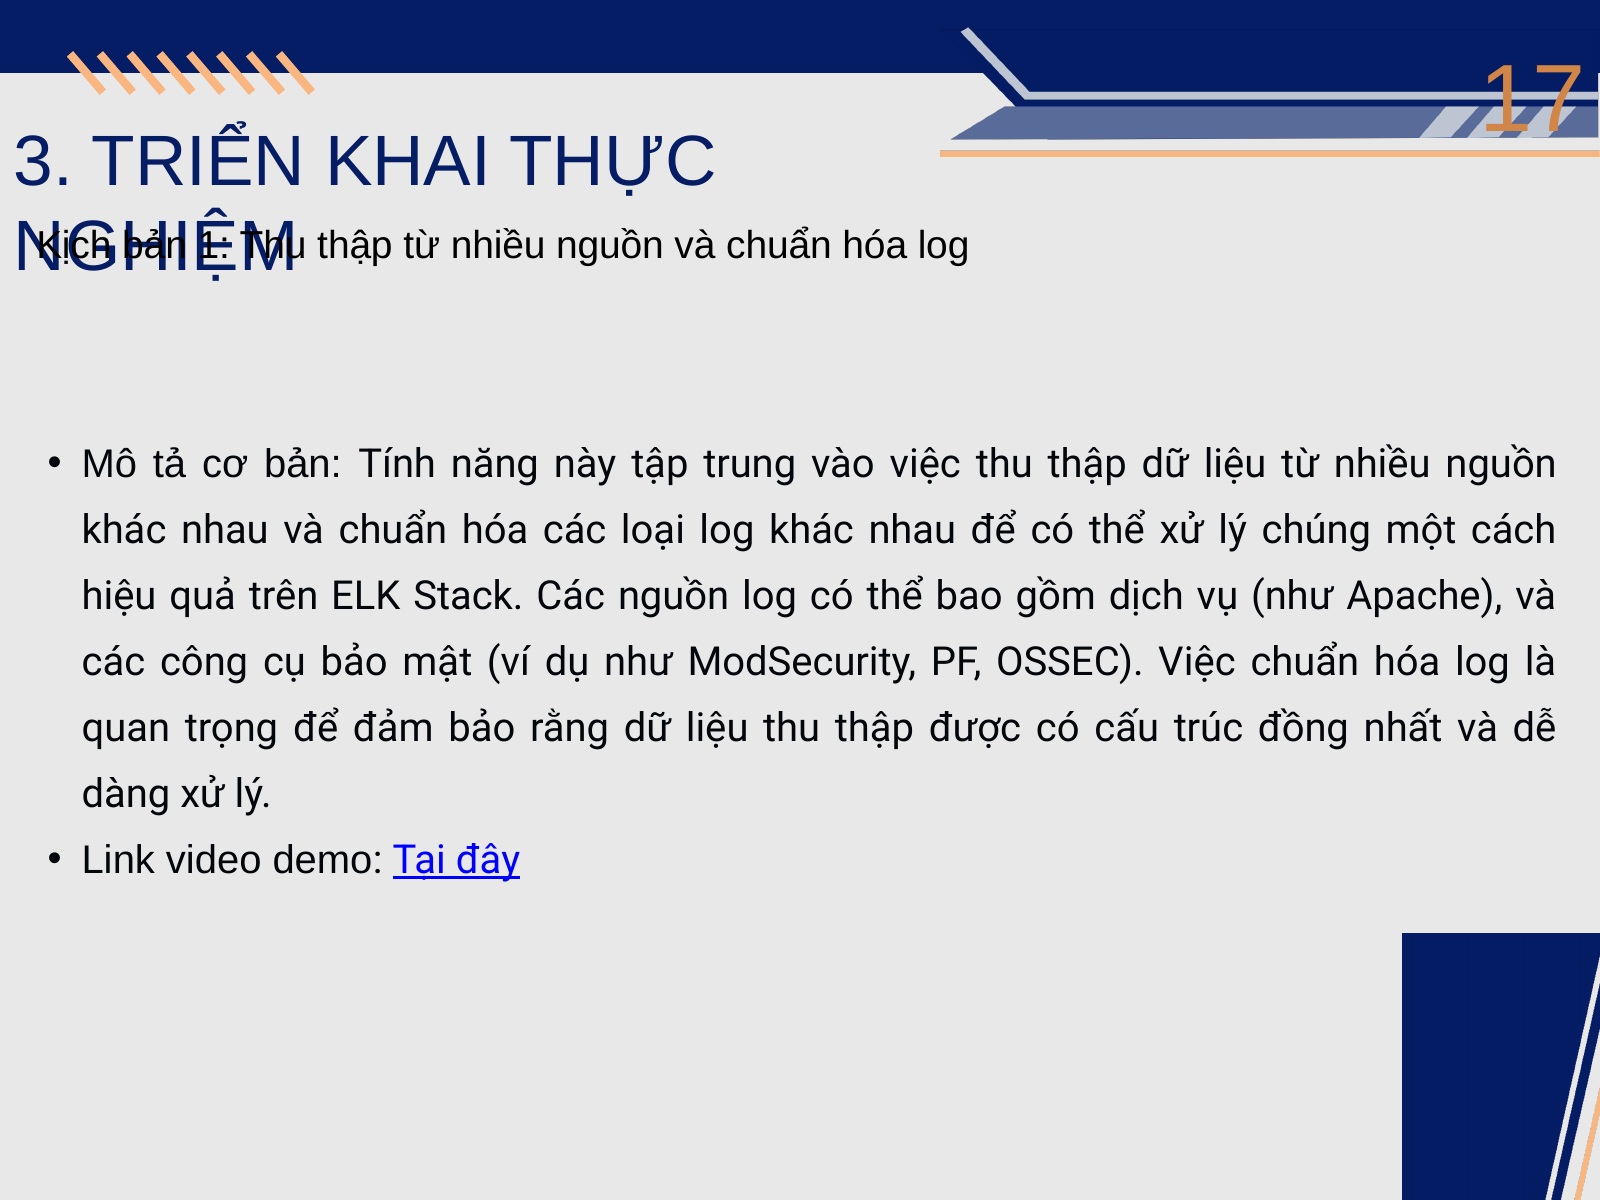

17
3. TRIỂN KHAI THỰC NGHIỆM
 Kịch bản 1: Thu thập từ nhiều nguồn và chuẩn hóa log
Mô tả cơ bản: Tính năng này tập trung vào việc thu thập dữ liệu từ nhiều nguồn khác nhau và chuẩn hóa các loại log khác nhau để có thể xử lý chúng một cách hiệu quả trên ELK Stack. Các nguồn log có thể bao gồm dịch vụ (như Apache), và các công cụ bảo mật (ví dụ như ModSecurity, PF, OSSEC). Việc chuẩn hóa log là quan trọng để đảm bảo rằng dữ liệu thu thập được có cấu trúc đồng nhất và dễ dàng xử lý.
Link video demo: Tại đây